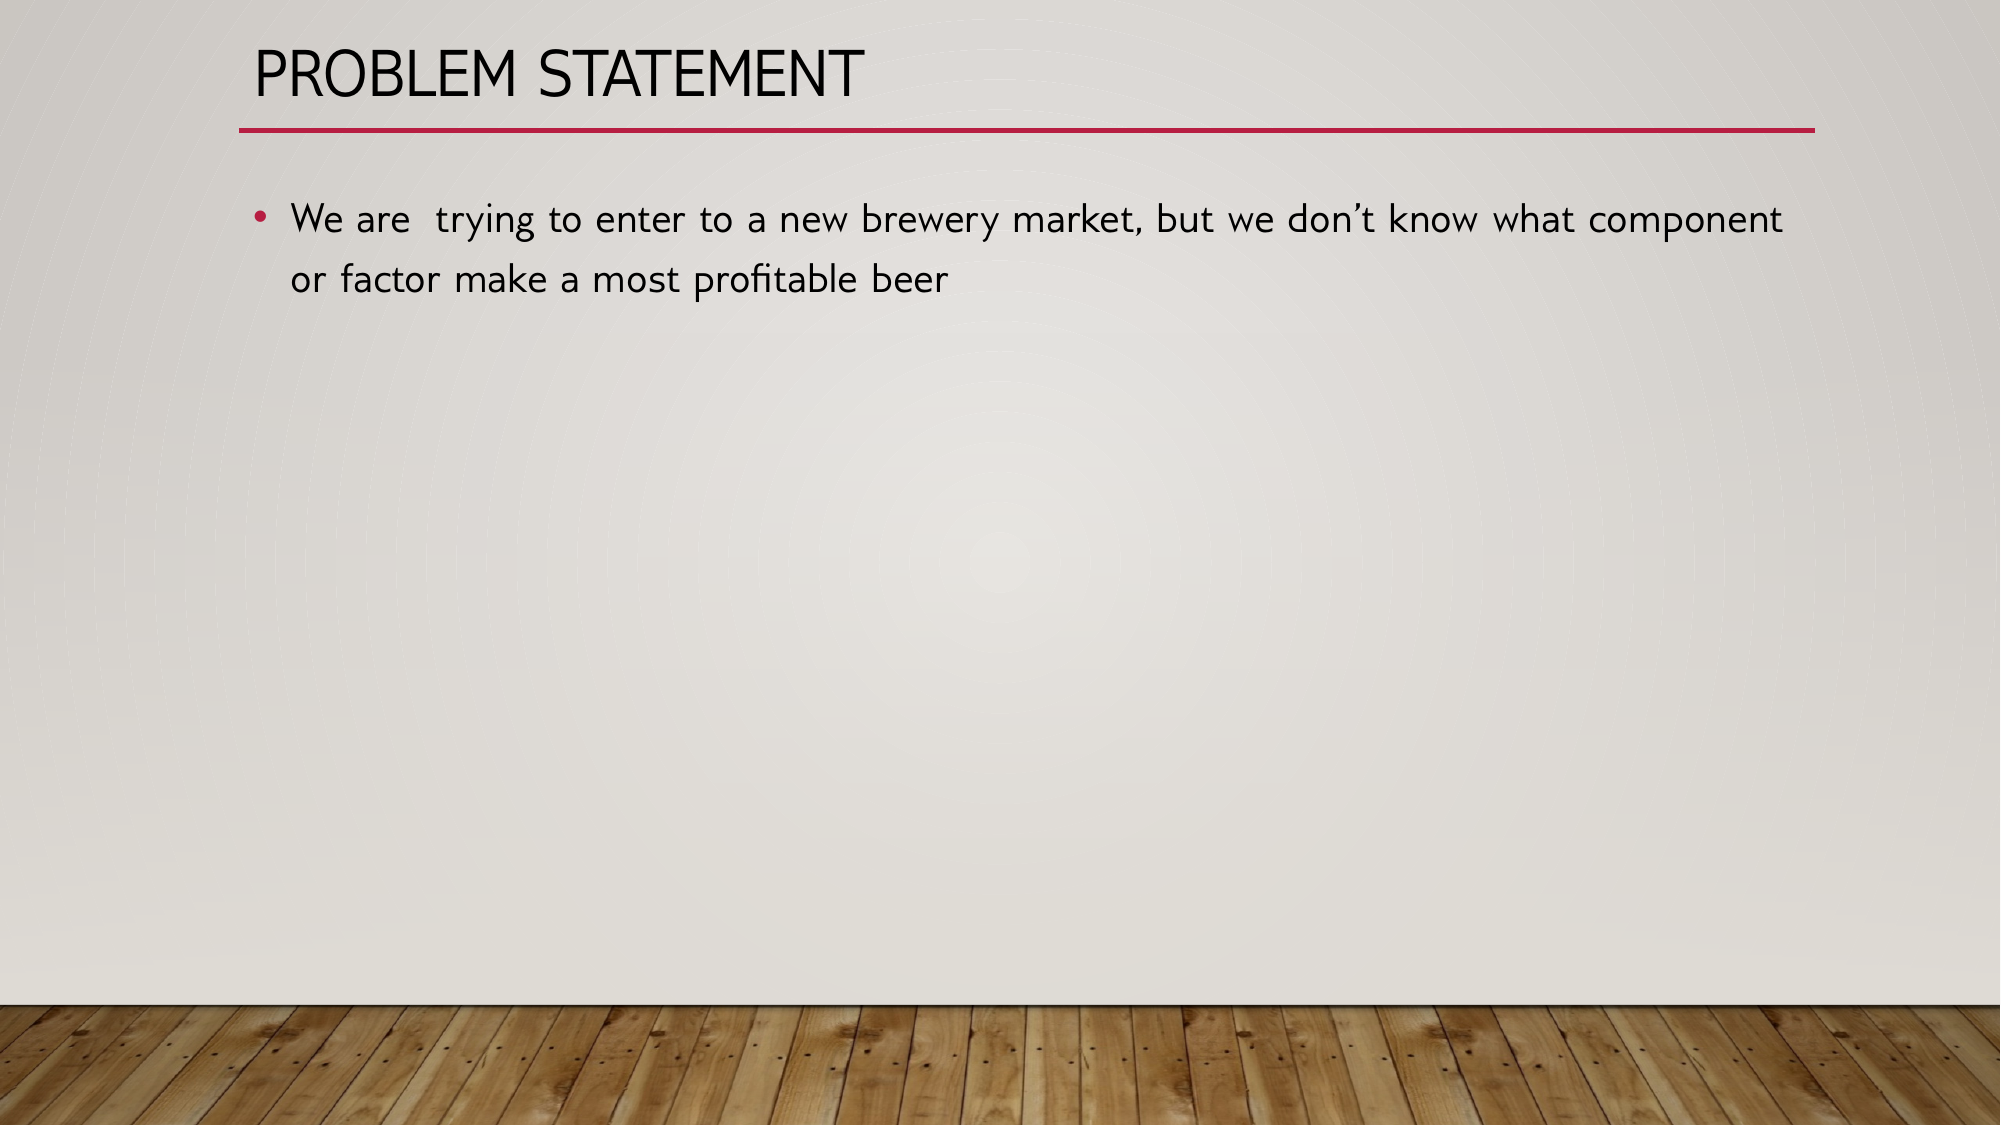

# Problem statement
We are  trying to enter to a new brewery market, but we don’t know what component or factor make a most profitable beer